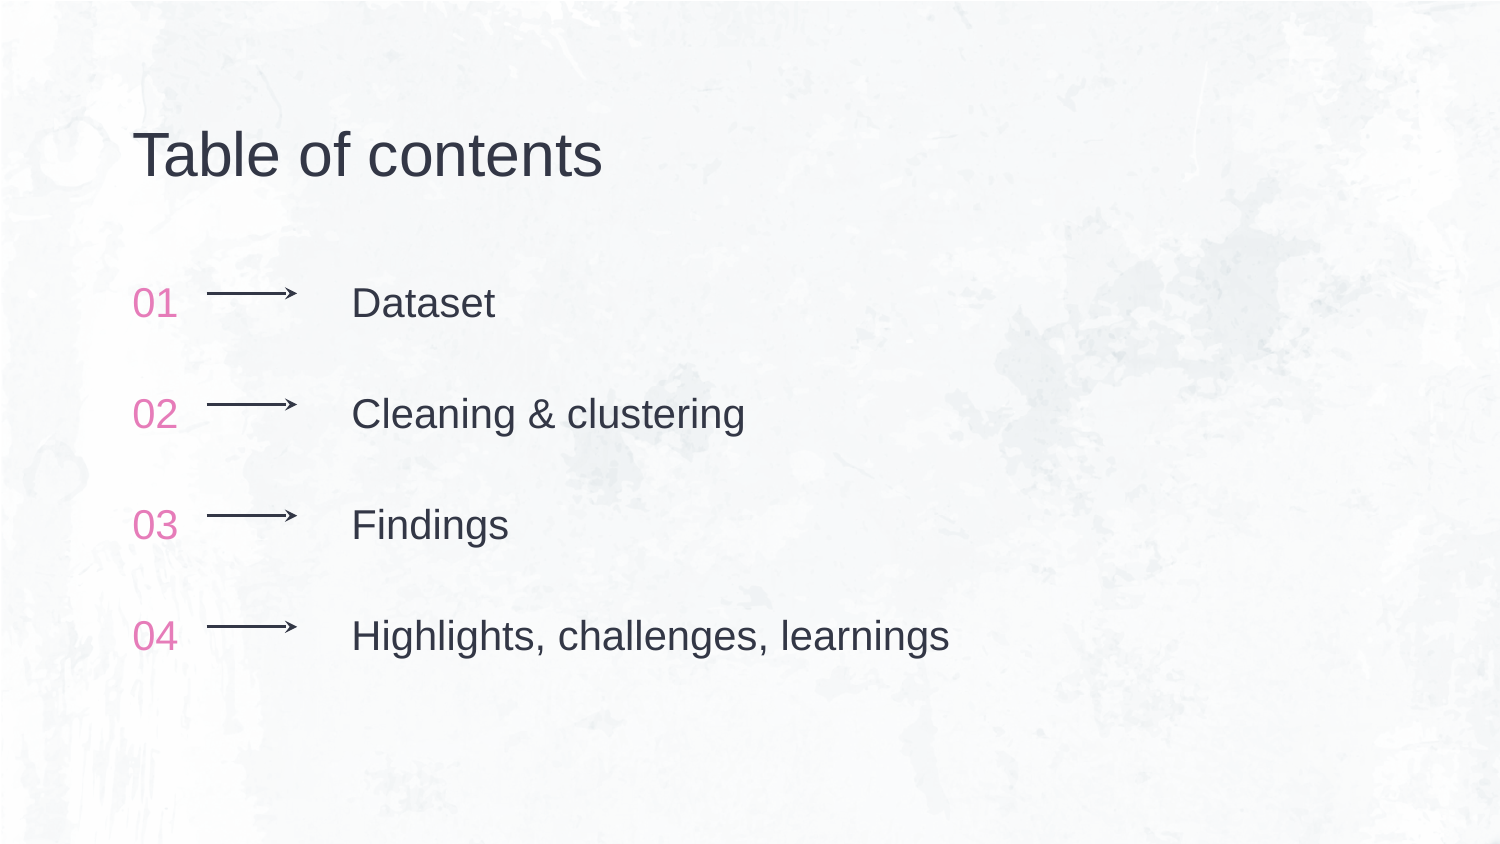

Table of contents
# 01
Dataset
02
Cleaning & clustering
03
Findings
04
Highlights, challenges, learnings